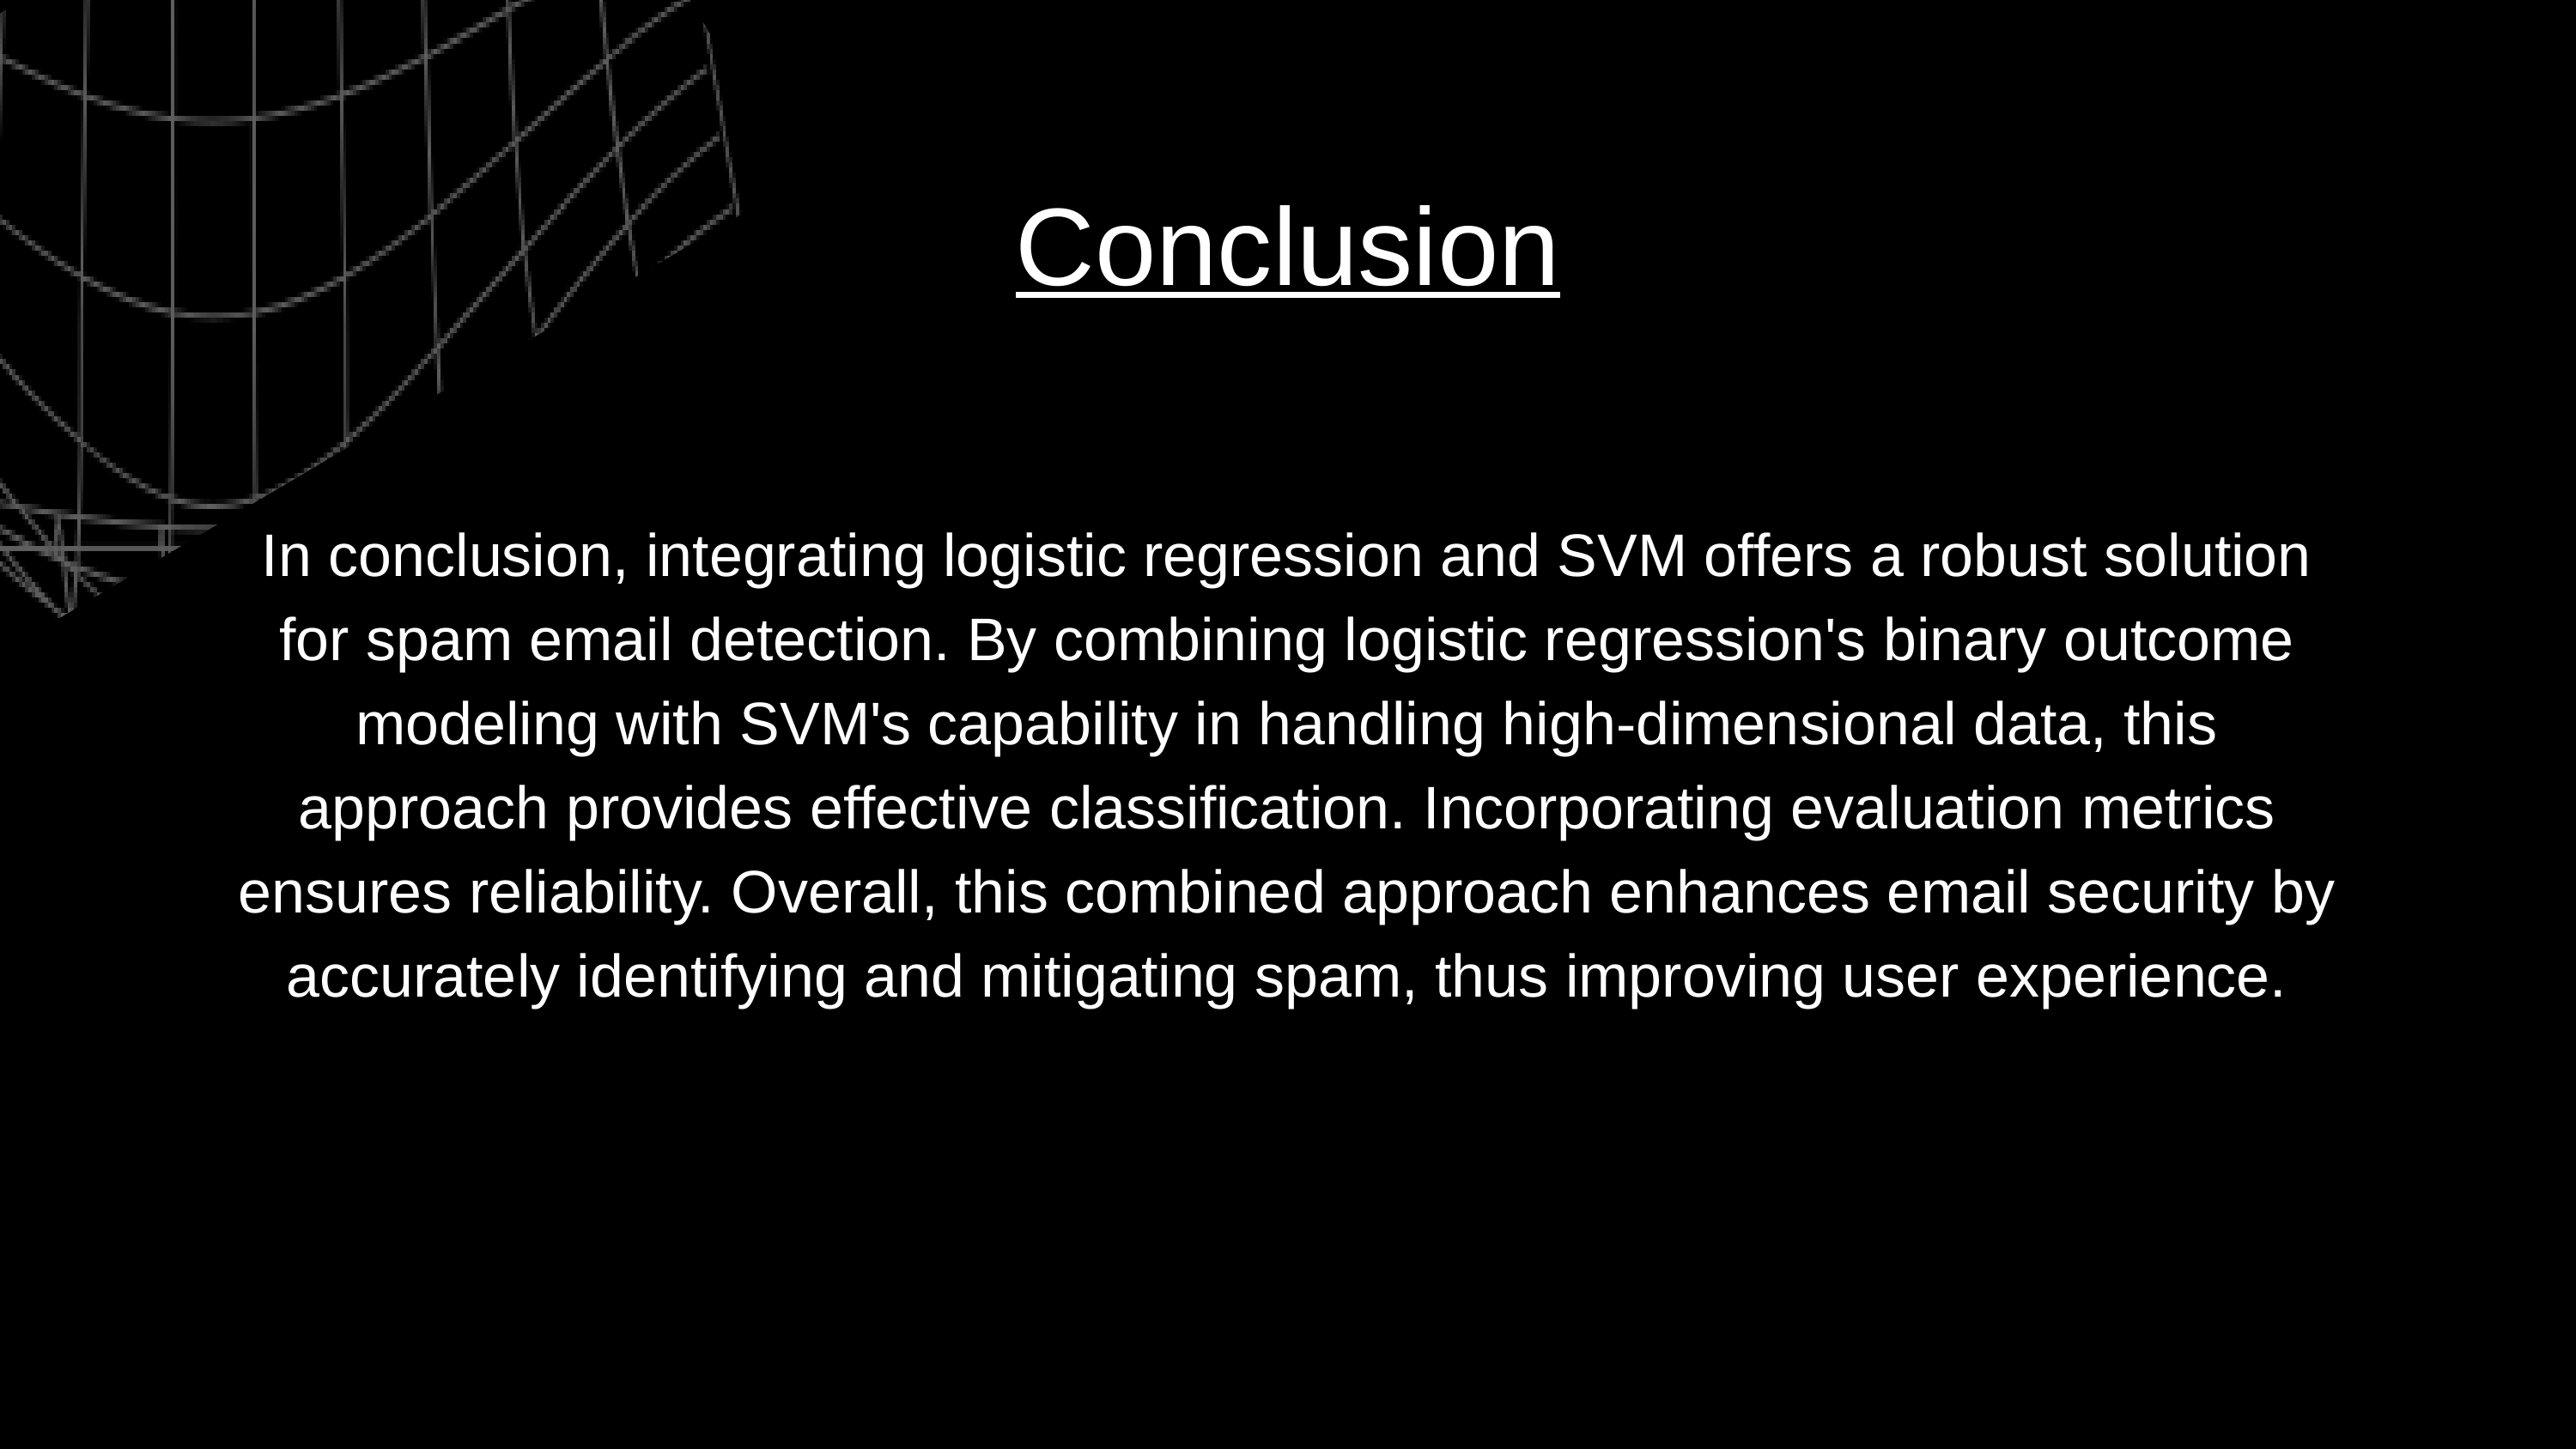

Conclusion

In conclusion, integrating logistic regression and SVM offers a robust solution for spam email detection. By combining logistic regression's binary outcome modeling with SVM's capability in handling high-dimensional data, this approach provides effective classification. Incorporating evaluation metrics ensures reliability. Overall, this combined approach enhances email security by accurately identifying and mitigating spam, thus improving user experience.